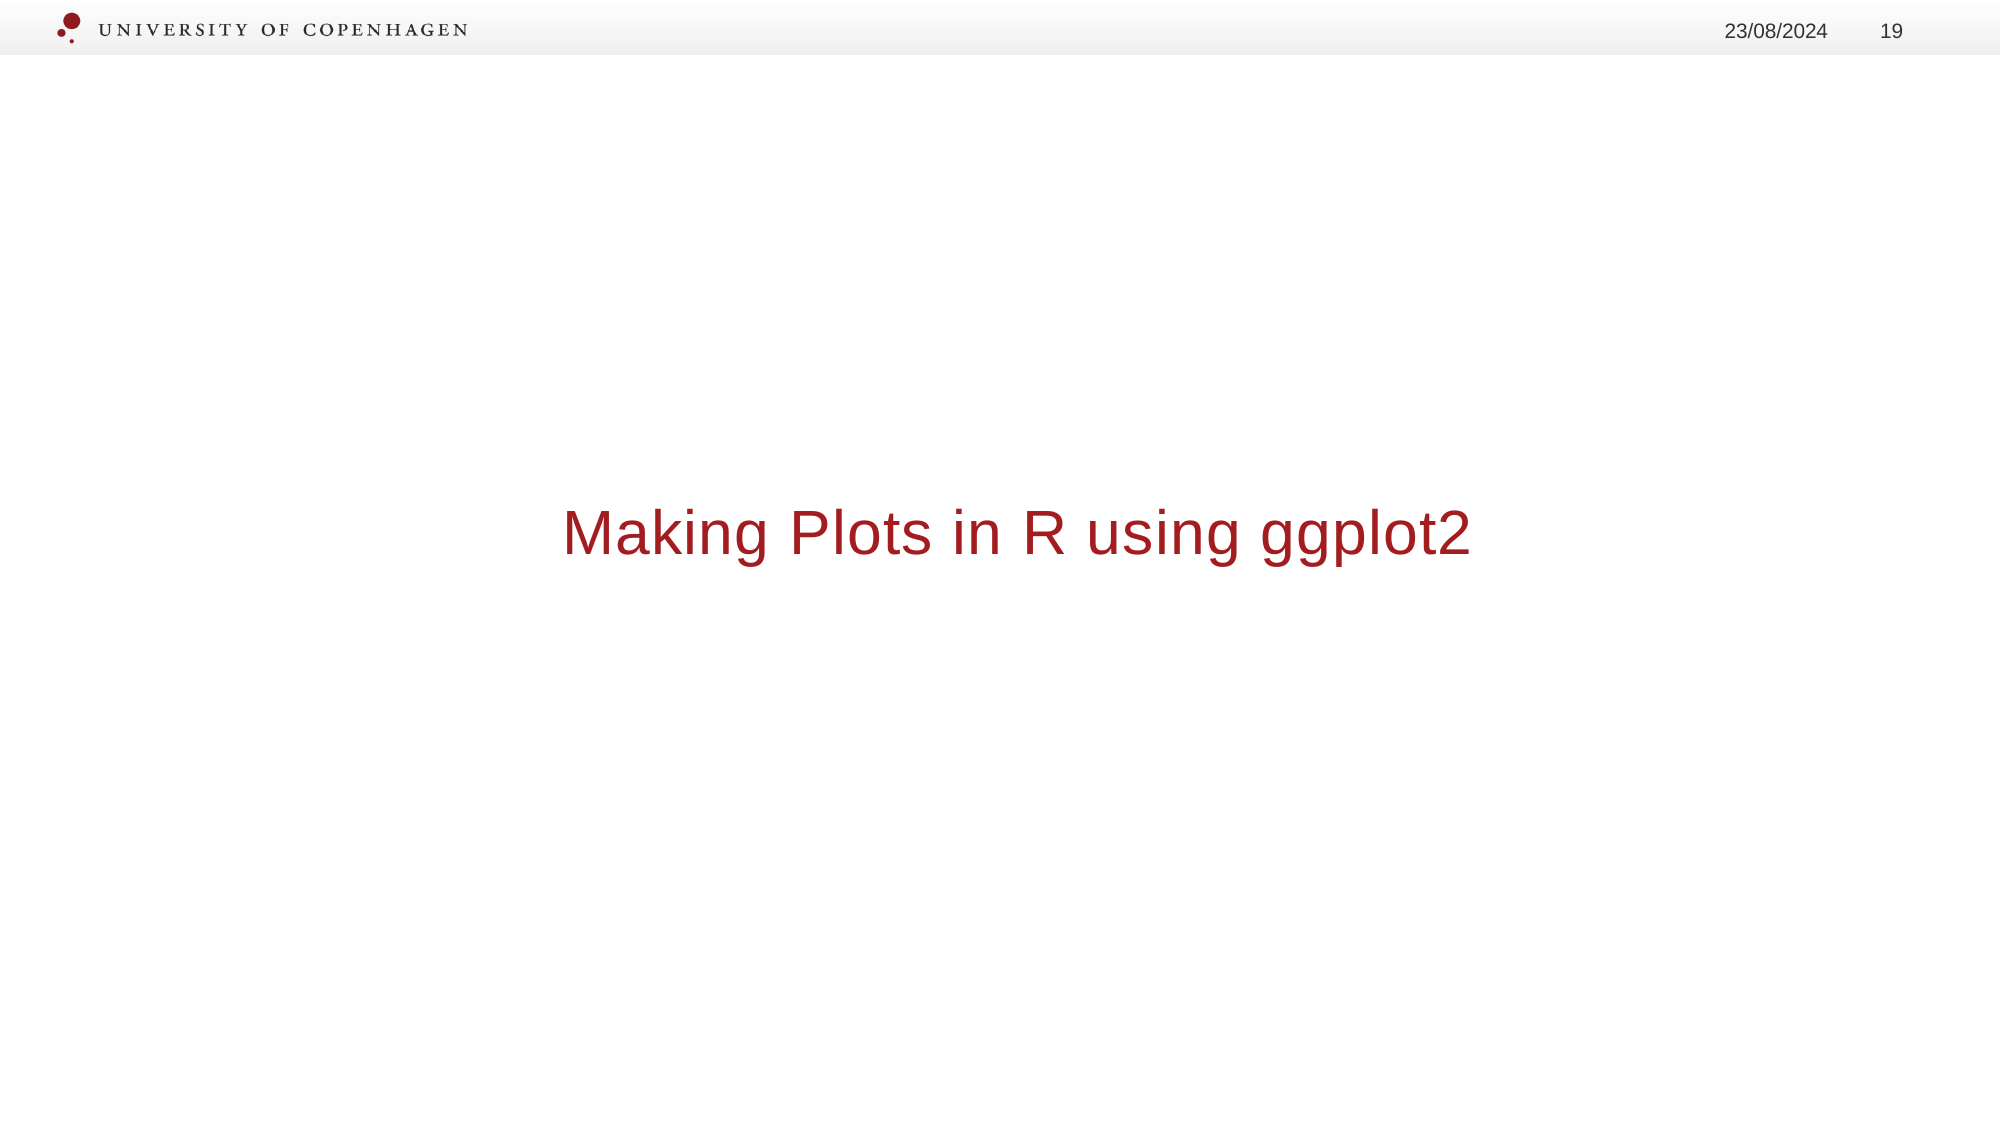

23/08/2024
19
# Making Plots in R using ggplot2